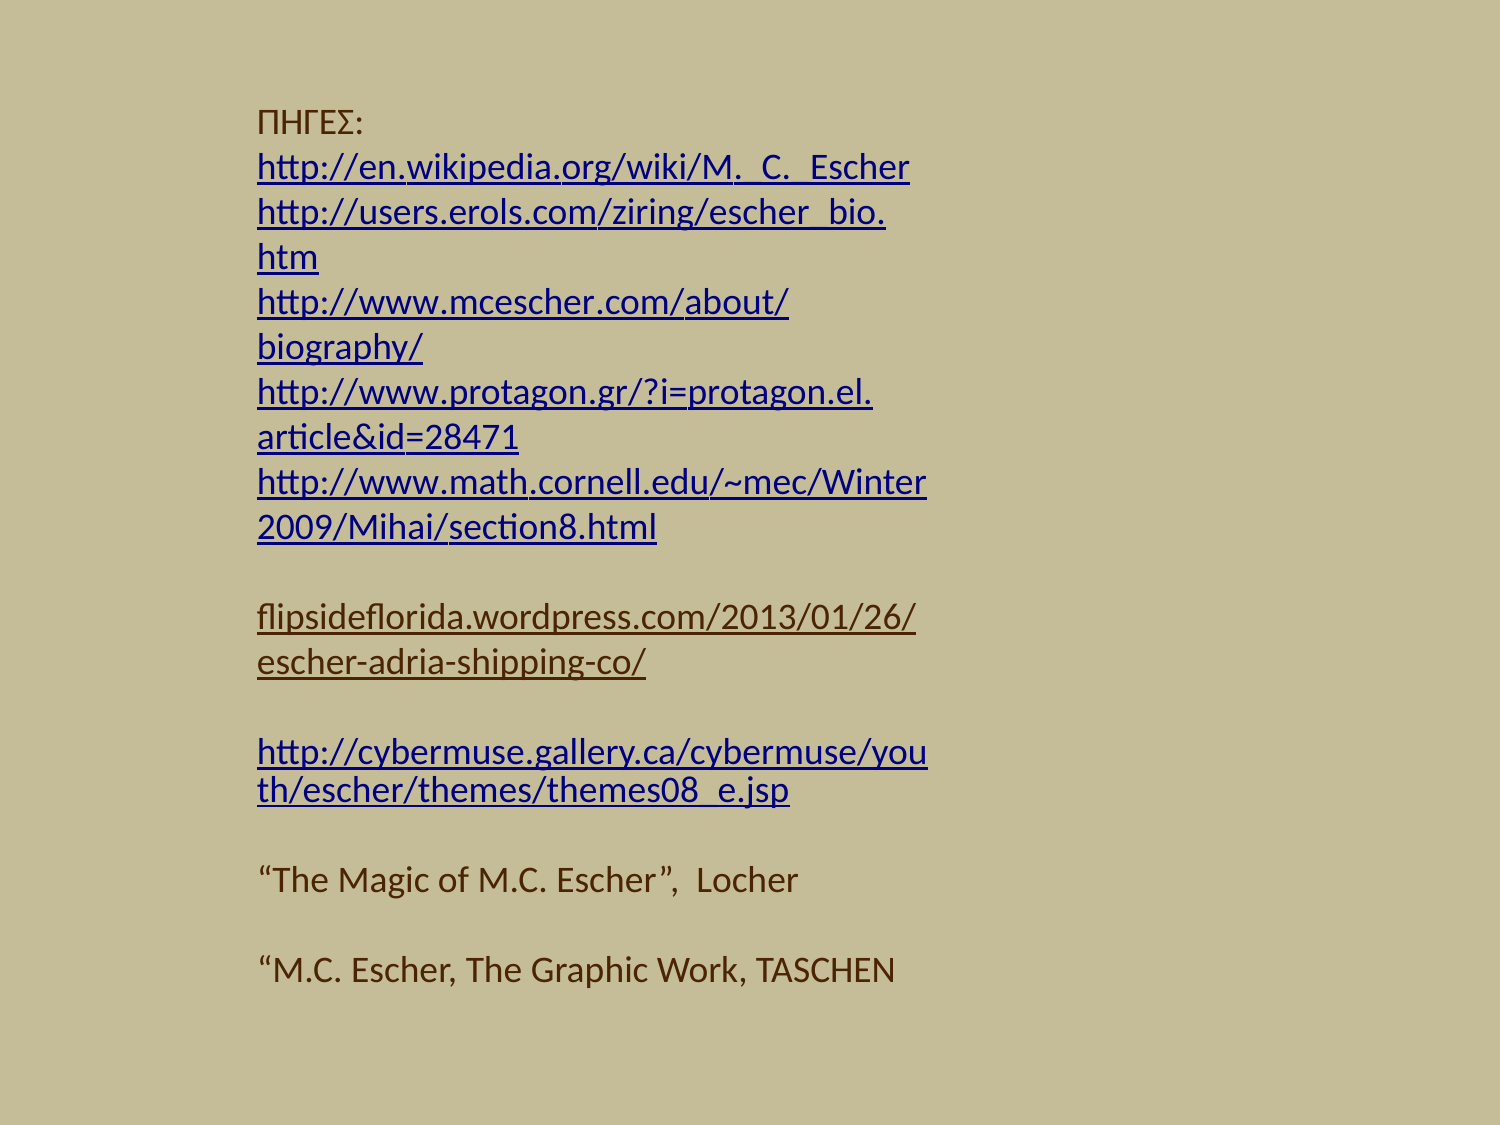

ΠΗΓΕΣ:
http://en.wikipedia.org/wiki/M._C._Escher
http://users.erols.com/ziring/escher_bio.htm
http://www.mcescher.com/about/biography/
http://www.protagon.gr/?i=protagon.el.article&id=28471
http://www.math.cornell.edu/~mec/Winter2009/Mihai/section8.html

flipsideflorida.wordpress.com/2013/01/26/escher-adria-shipping-co/

http://cybermuse.gallery.ca/cybermuse/youth/escher/themes/themes08_e.jsp

“The Magic of M.C. Escher”,  Locher

“M.C. Escher, The Graphic Work, TASCHEN